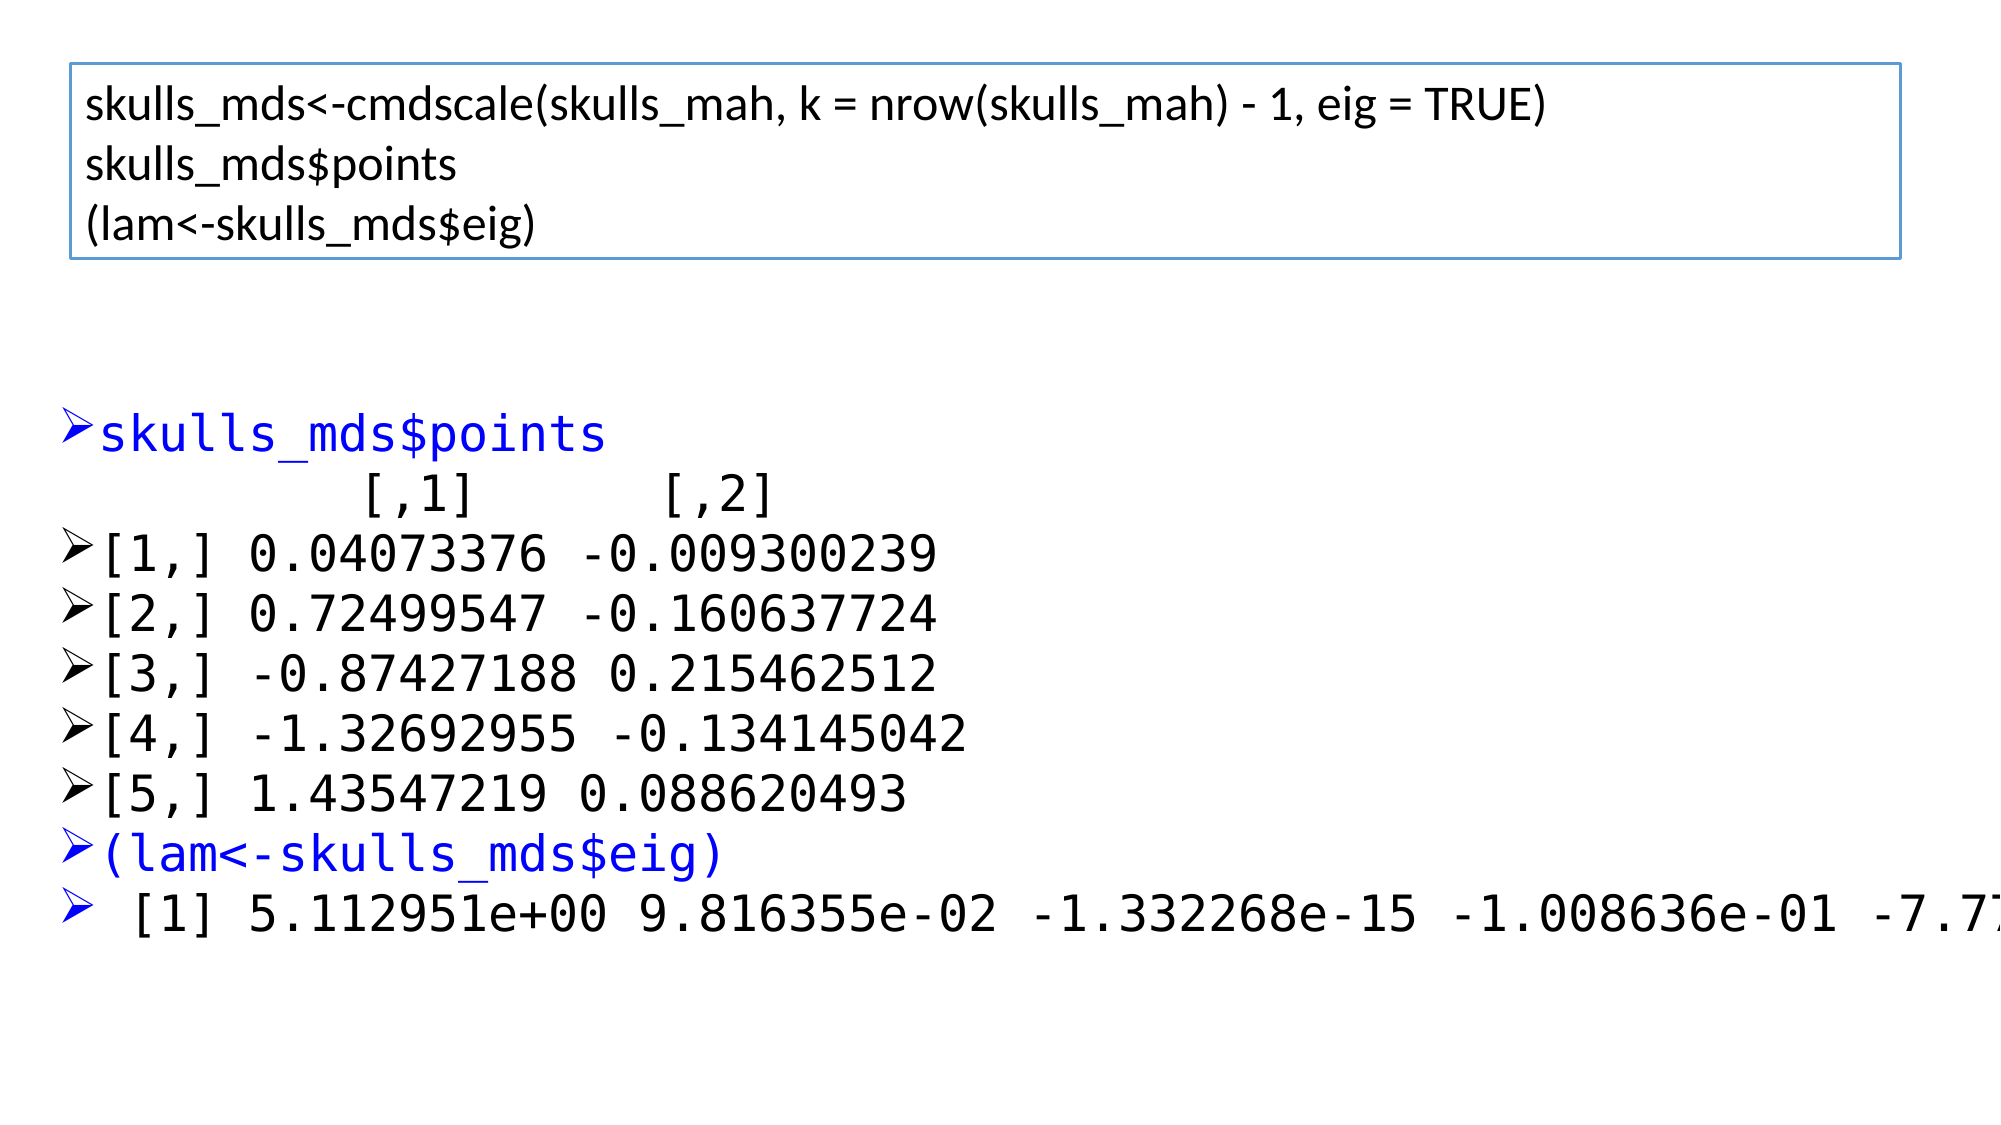

skulls_mds<-cmdscale(skulls_mah, k = nrow(skulls_mah) - 1, eig = TRUE)
skulls_mds$points
(lam<-skulls_mds$eig)
skulls_mds$points
[,1] 	[,2]
[1,] 0.04073376 -0.009300239
[2,] 0.72499547 -0.160637724
[3,] -0.87427188 0.215462512
[4,] -1.32692955 -0.134145042
[5,] 1.43547219 0.088620493
(lam<-skulls_mds$eig)
 [1] 5.112951e+00 9.816355e-02 -1.332268e-15 -1.008636e-01 -7.777015e-01